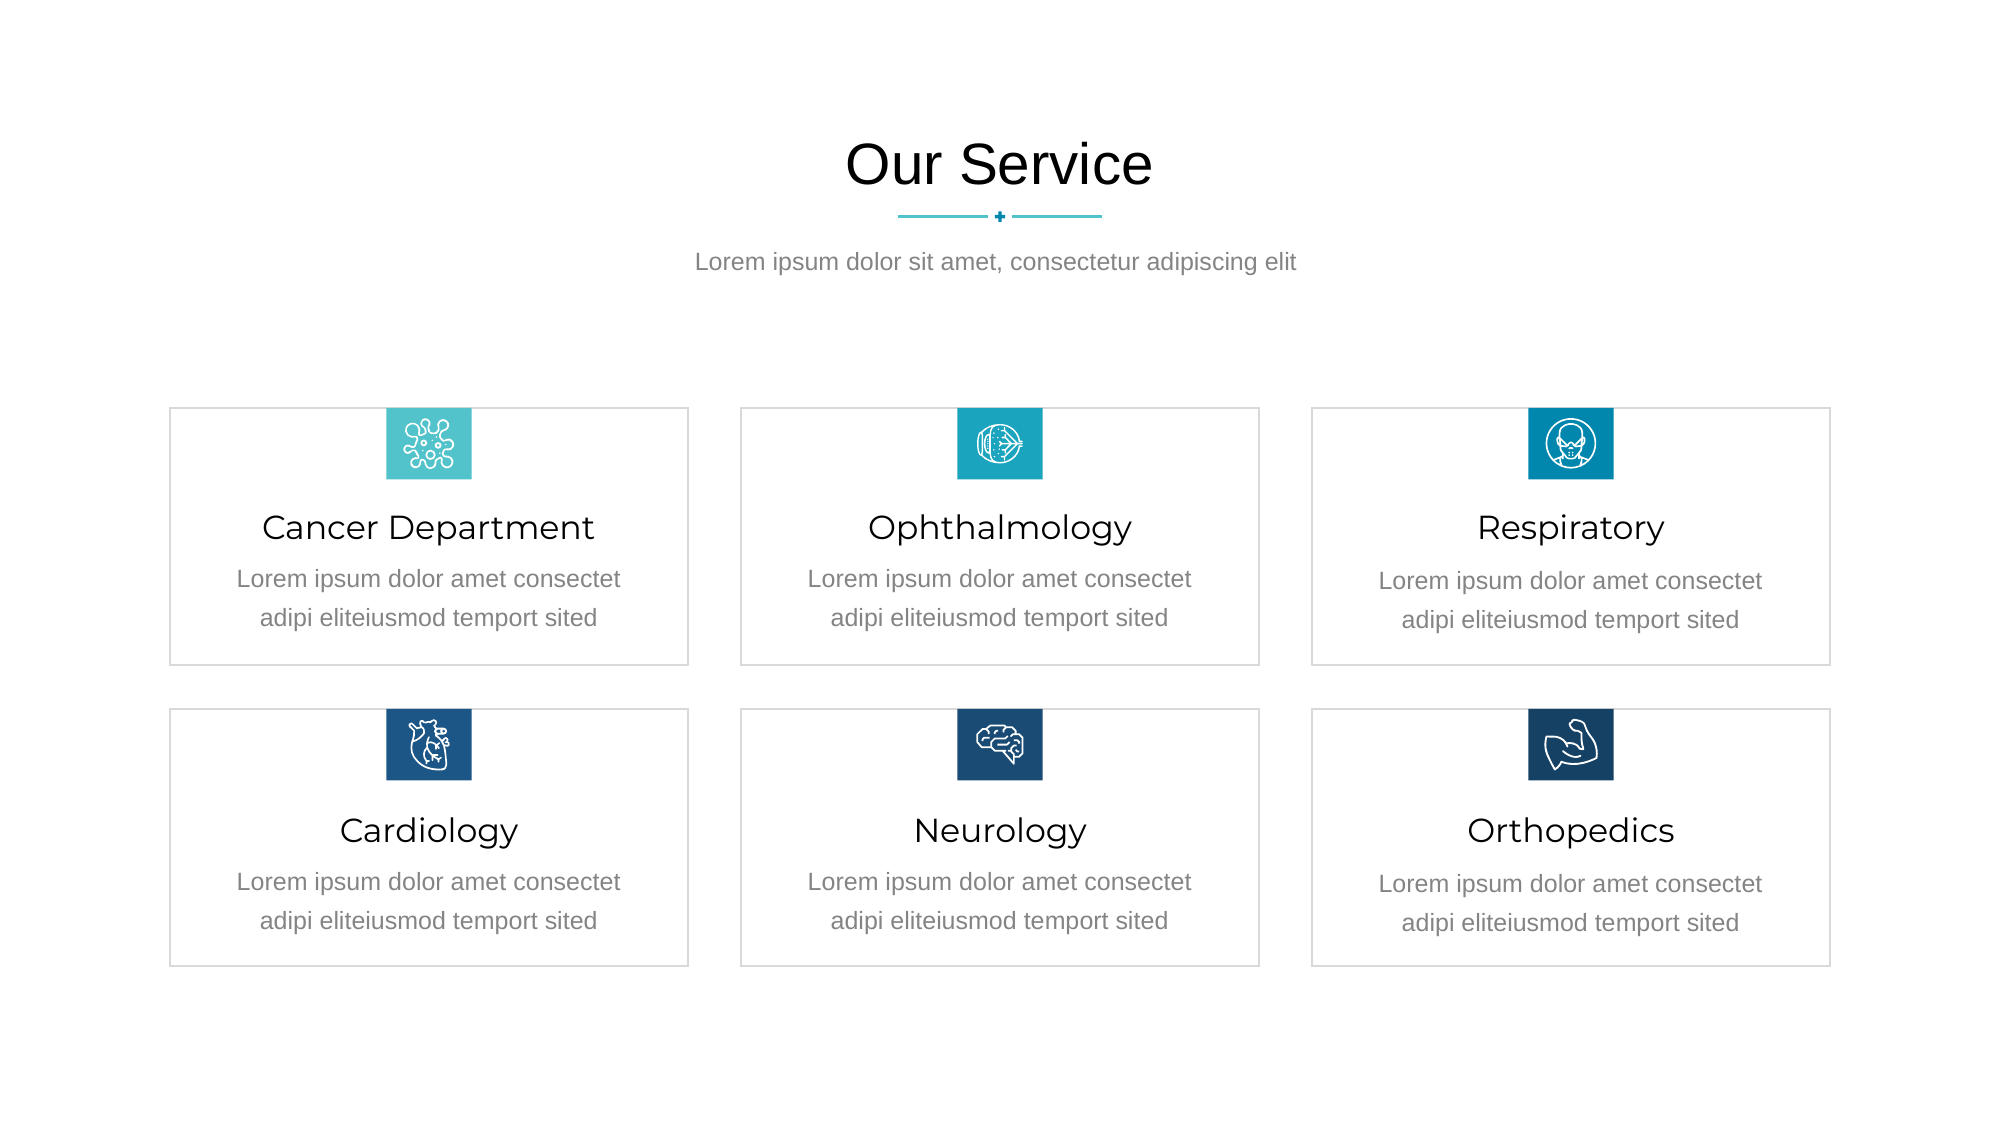

Our Service

Lorem ipsum dolor sit amet, consectetur adipiscing elit

Cancer Department
Lorem ipsum dolor amet consectet adipi eliteiusmod temport sited

Ophthalmology
Lorem ipsum dolor amet consectet adipi eliteiusmod temport sited

Respiratory
Lorem ipsum dolor amet consectet adipi eliteiusmod temport sited

Cardiology
Lorem ipsum dolor amet consectet adipi eliteiusmod temport sited

Neurology
Lorem ipsum dolor amet consectet adipi eliteiusmod temport sited

Orthopedics
Lorem ipsum dolor amet consectet adipi eliteiusmod temport sited